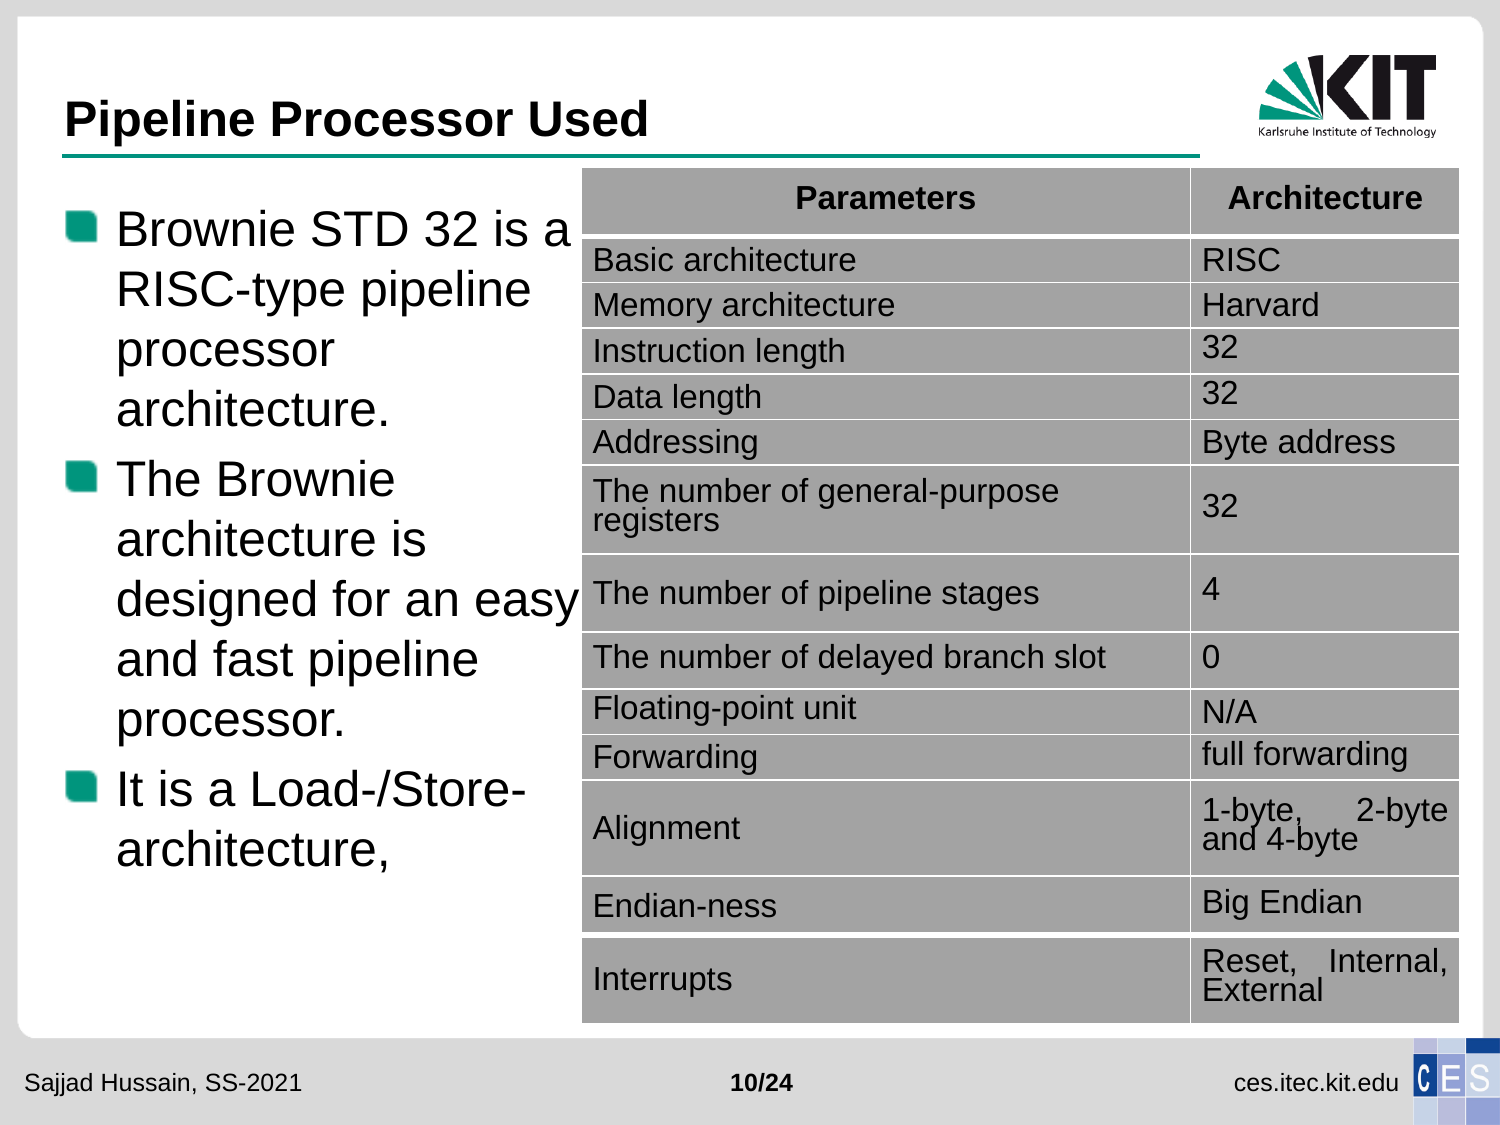

# Pipeline Processor Used
| Parameters | Architecture |
| --- | --- |
| Basic architecture | RISC |
| Memory architecture | Harvard |
| Instruction length | 32 |
| Data length | 32 |
| Addressing | Byte address |
| The number of general-purpose registers | 32 |
| The number of pipeline stages | 4 |
| The number of delayed branch slot | 0 |
| Floating-point unit | N/A |
| Forwarding | full forwarding |
| Alignment | 1-byte, 2-byte and 4-byte |
| Endian-ness | Big Endian |
| Interrupts | Reset, Internal, External |
Brownie STD 32 is a RISC-type pipeline processor architecture.
The Brownie architecture is designed for an easy and fast pipeline processor.
It is a Load-/Store-architecture,